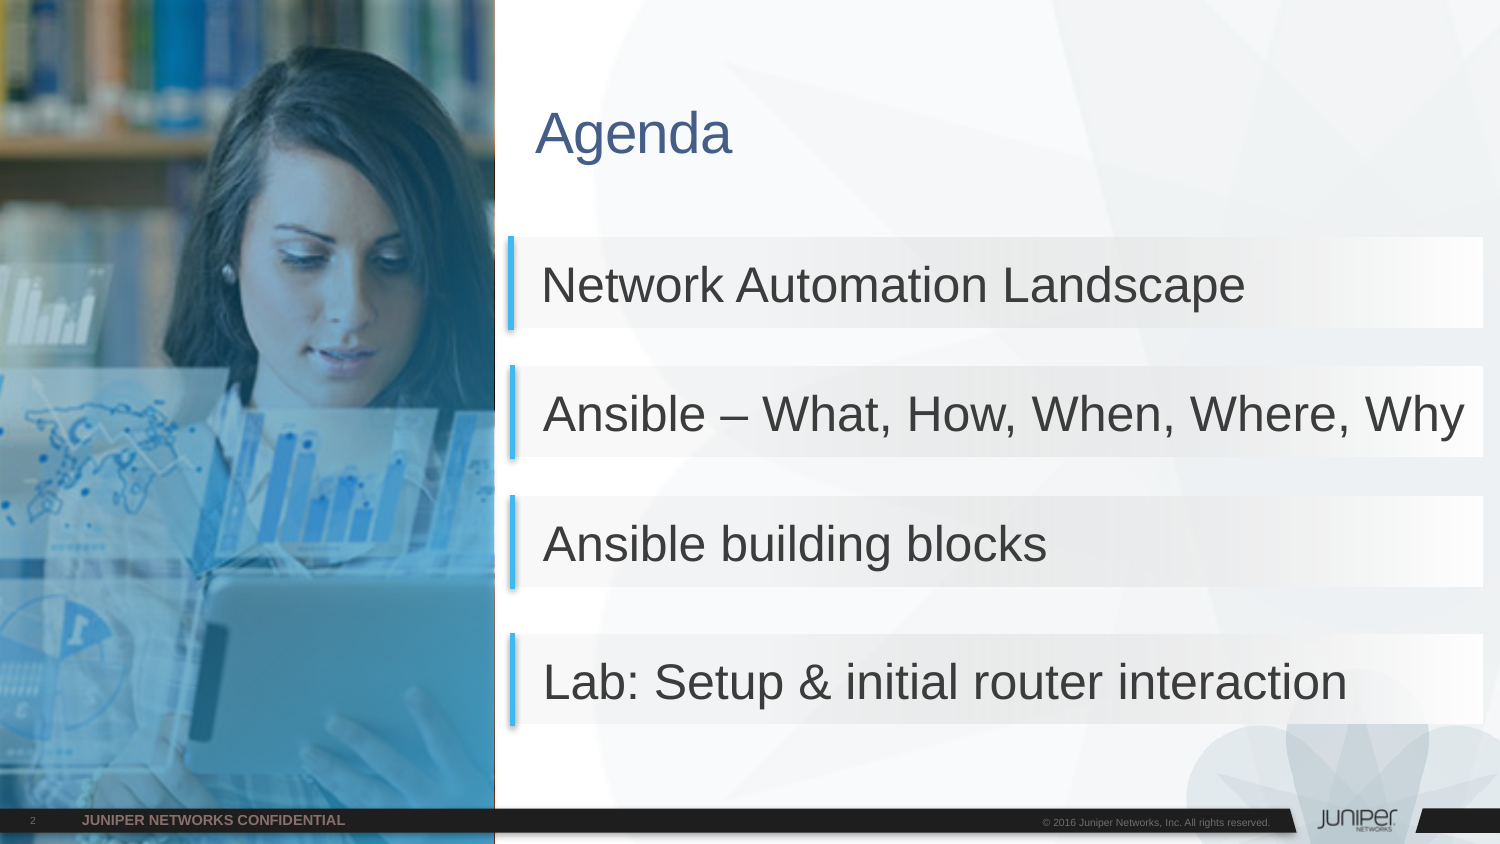

# Agenda
Network Automation Landscape

Ansible – What, How, When, Where, Why

Ansible building blocks

Lab: Setup & initial router interaction